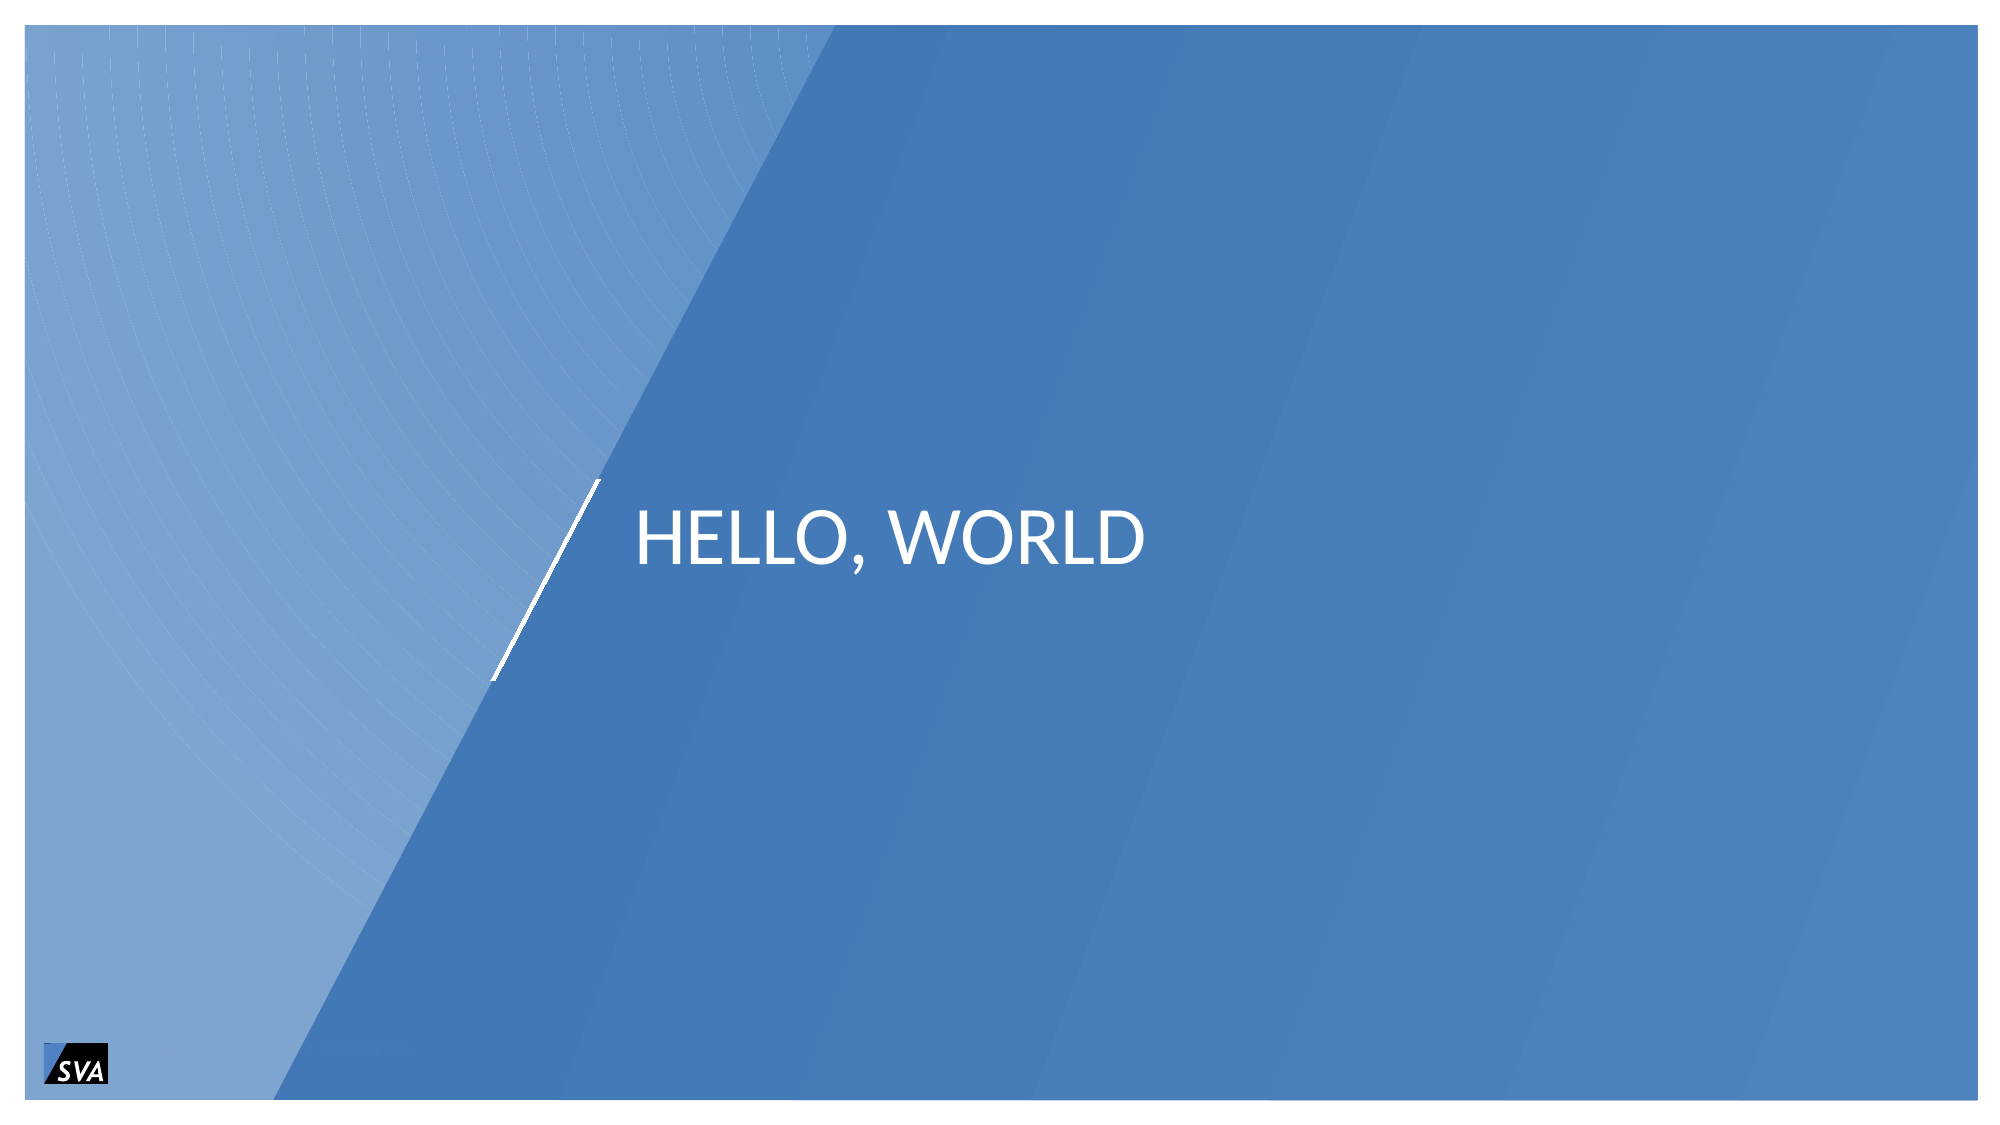

# Hello, World
Python für Data Science and Friends
17.09.2018
17